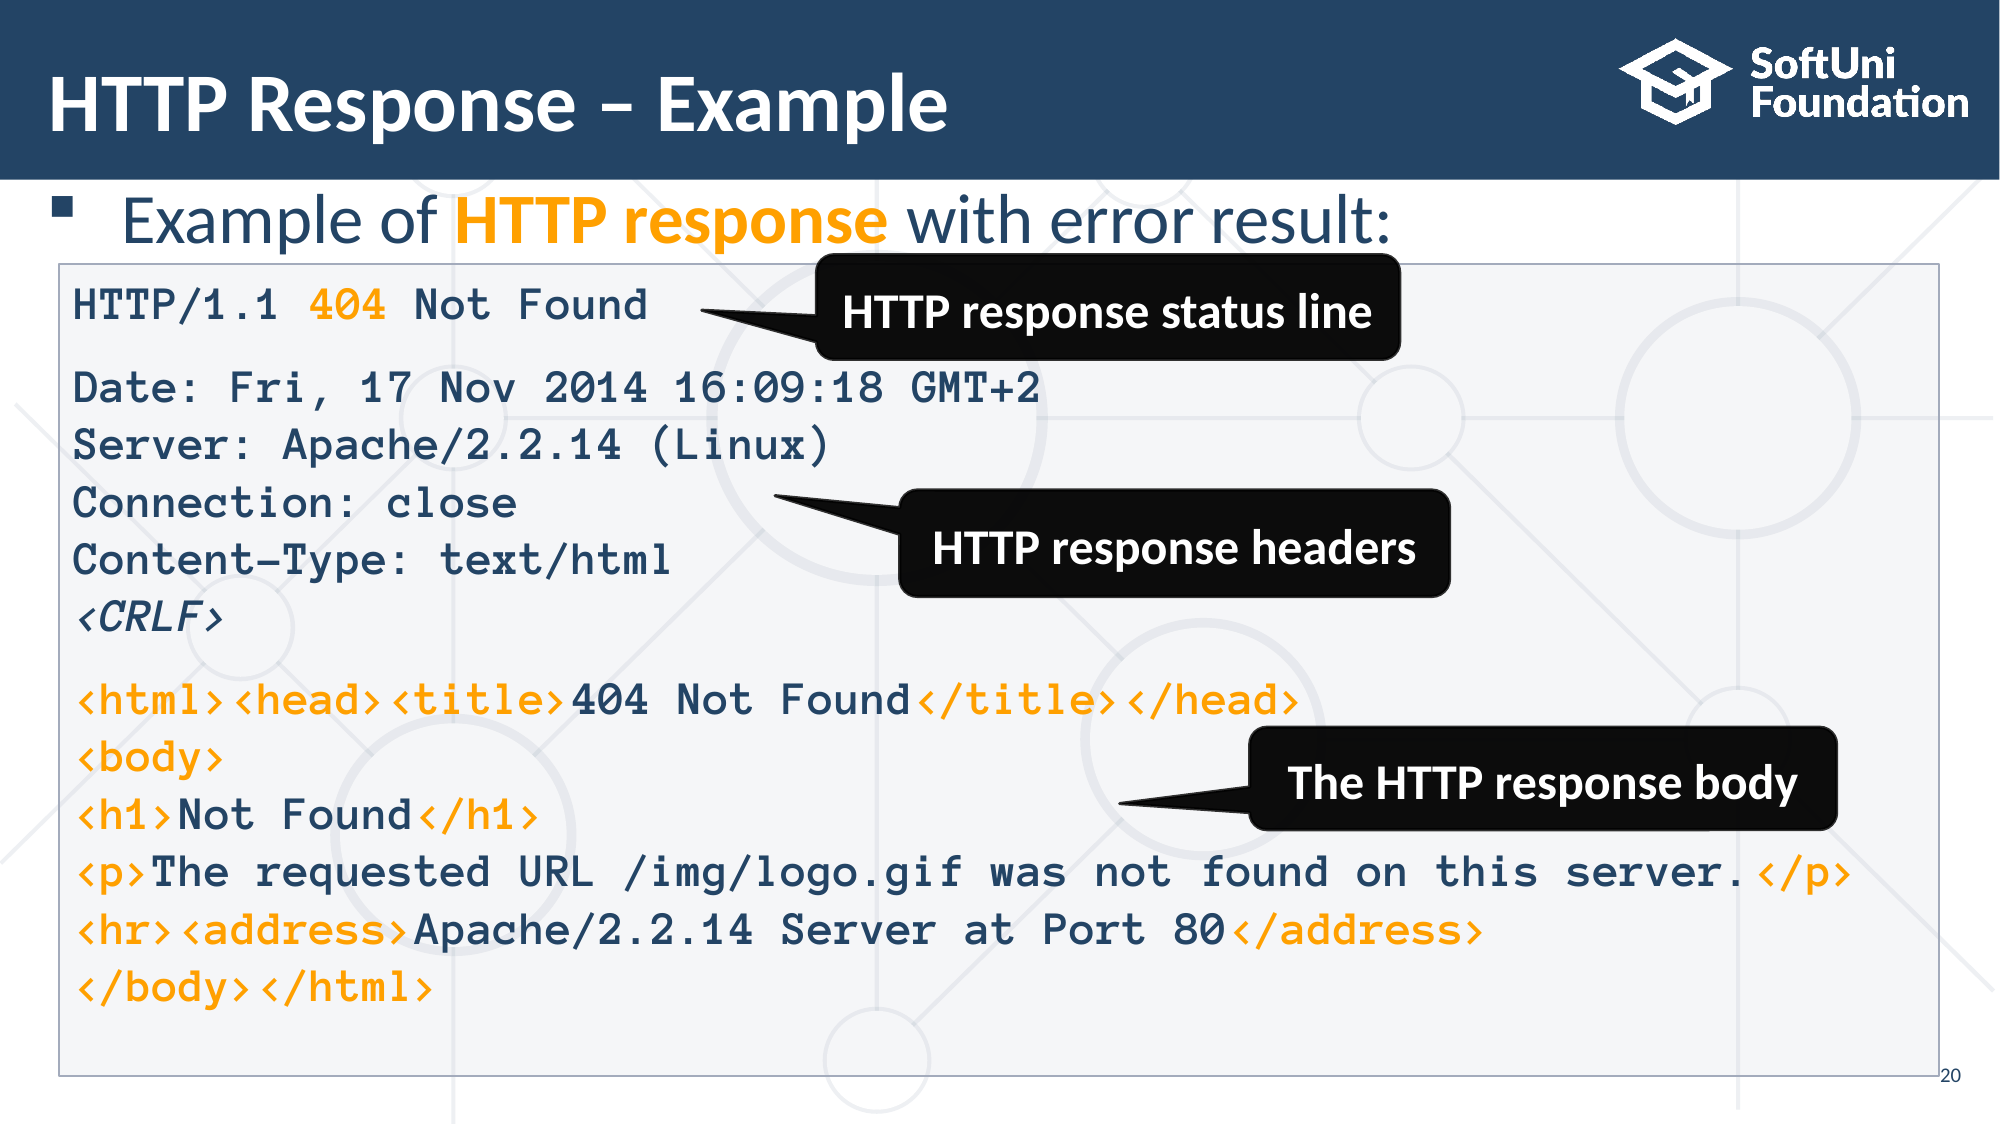

HTTP Response – Example
Example of HTTP response with error result:

HTTP response status line
HTTP/1.1 404 Not Found
Date: Fri, 17 Nov 2014 16:09:18 GMT+2
Server: Apache/2.2.14 (Linux)
Connection: close
Content-Type: text/html
<CRLF>
<html><head><title>404 Not Found</title></head>
<body>
<h1>Not Found</h1>
<p>The requested URL /img/logo.gif was not found on this server.</p> <hr><address>Apache/2.2.14 Server at Port 80</address>
</body></html>
HTTP response headers
The HTTP response body
20